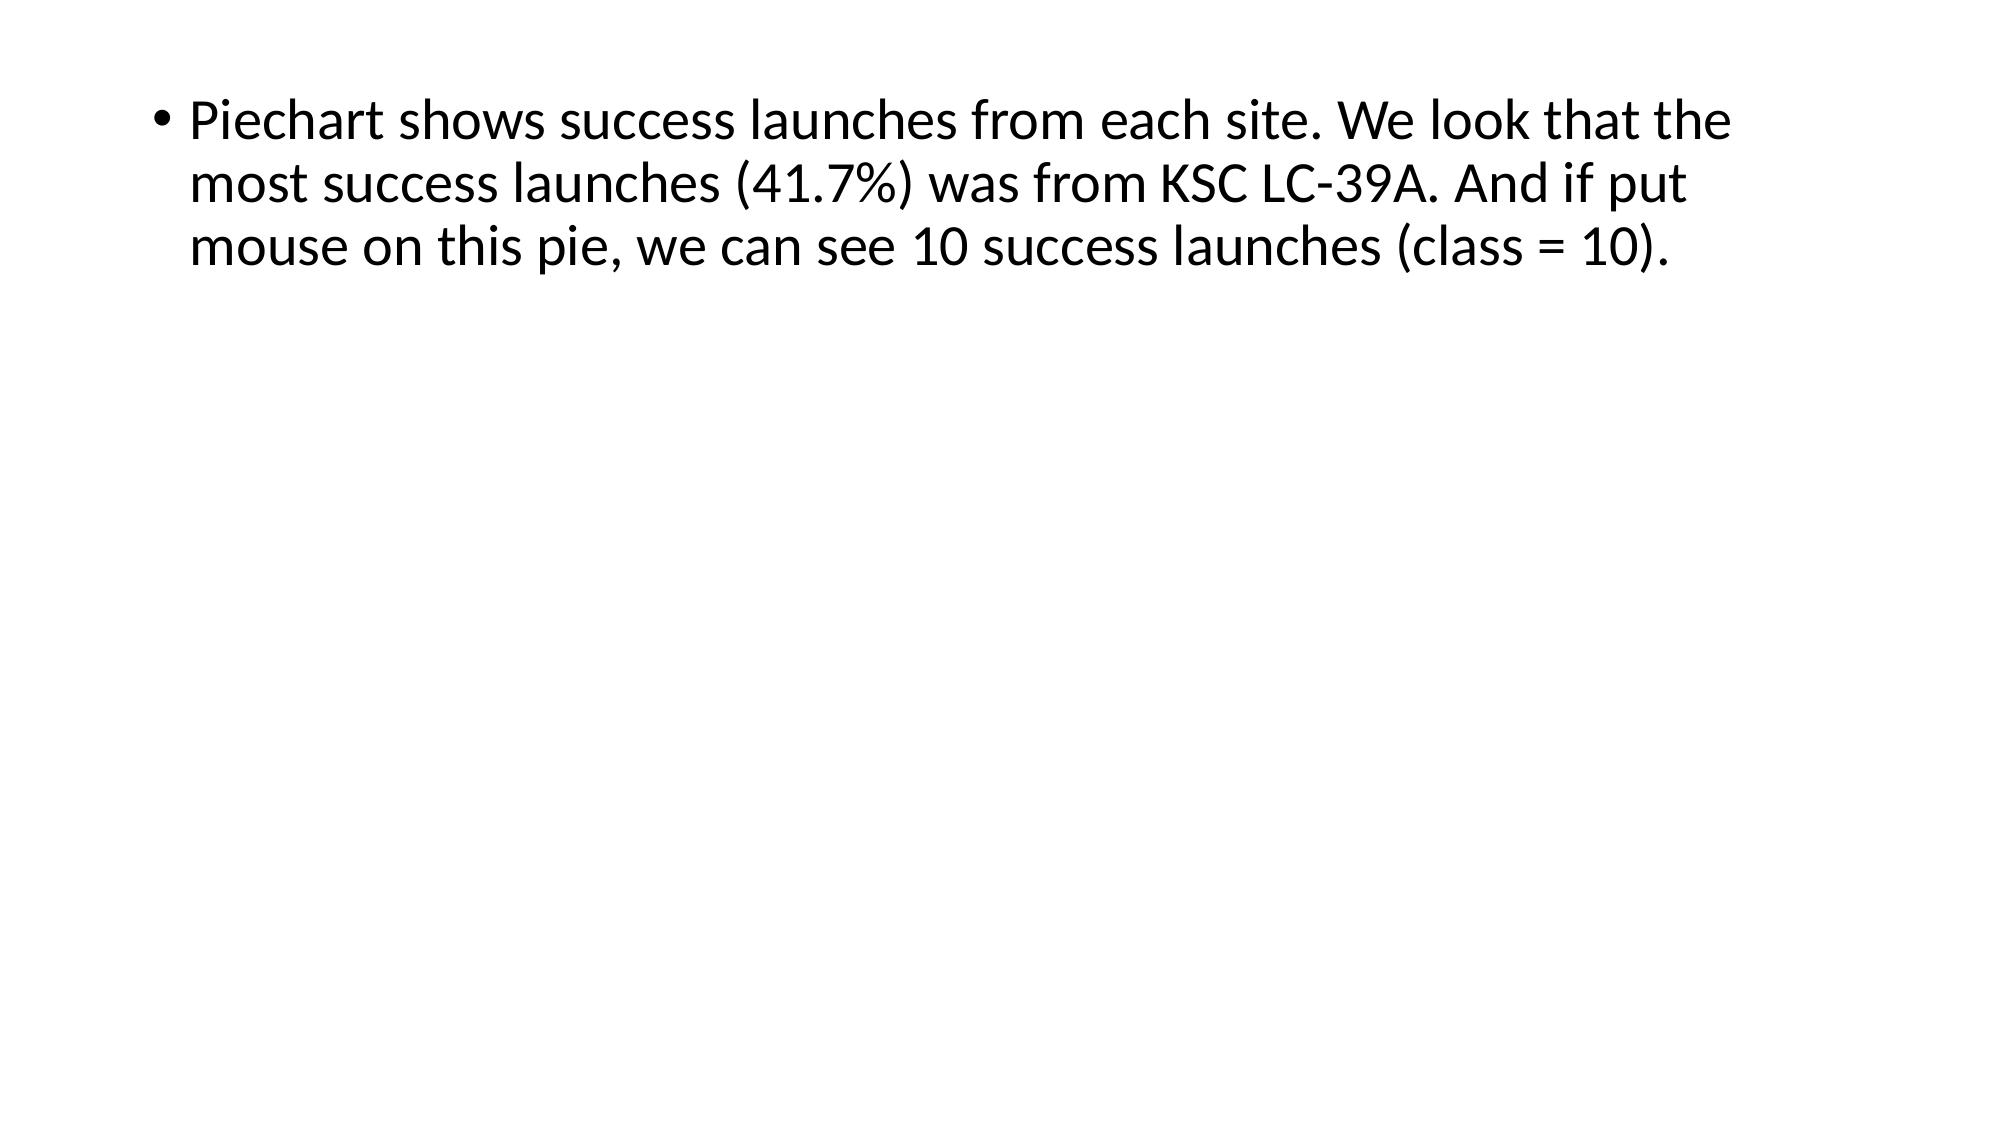

Piechart shows success launches from each site. We look that the most success launches (41.7%) was from KSC LC-39A. And if put mouse on this pie, we can see 10 success launches (class = 10).